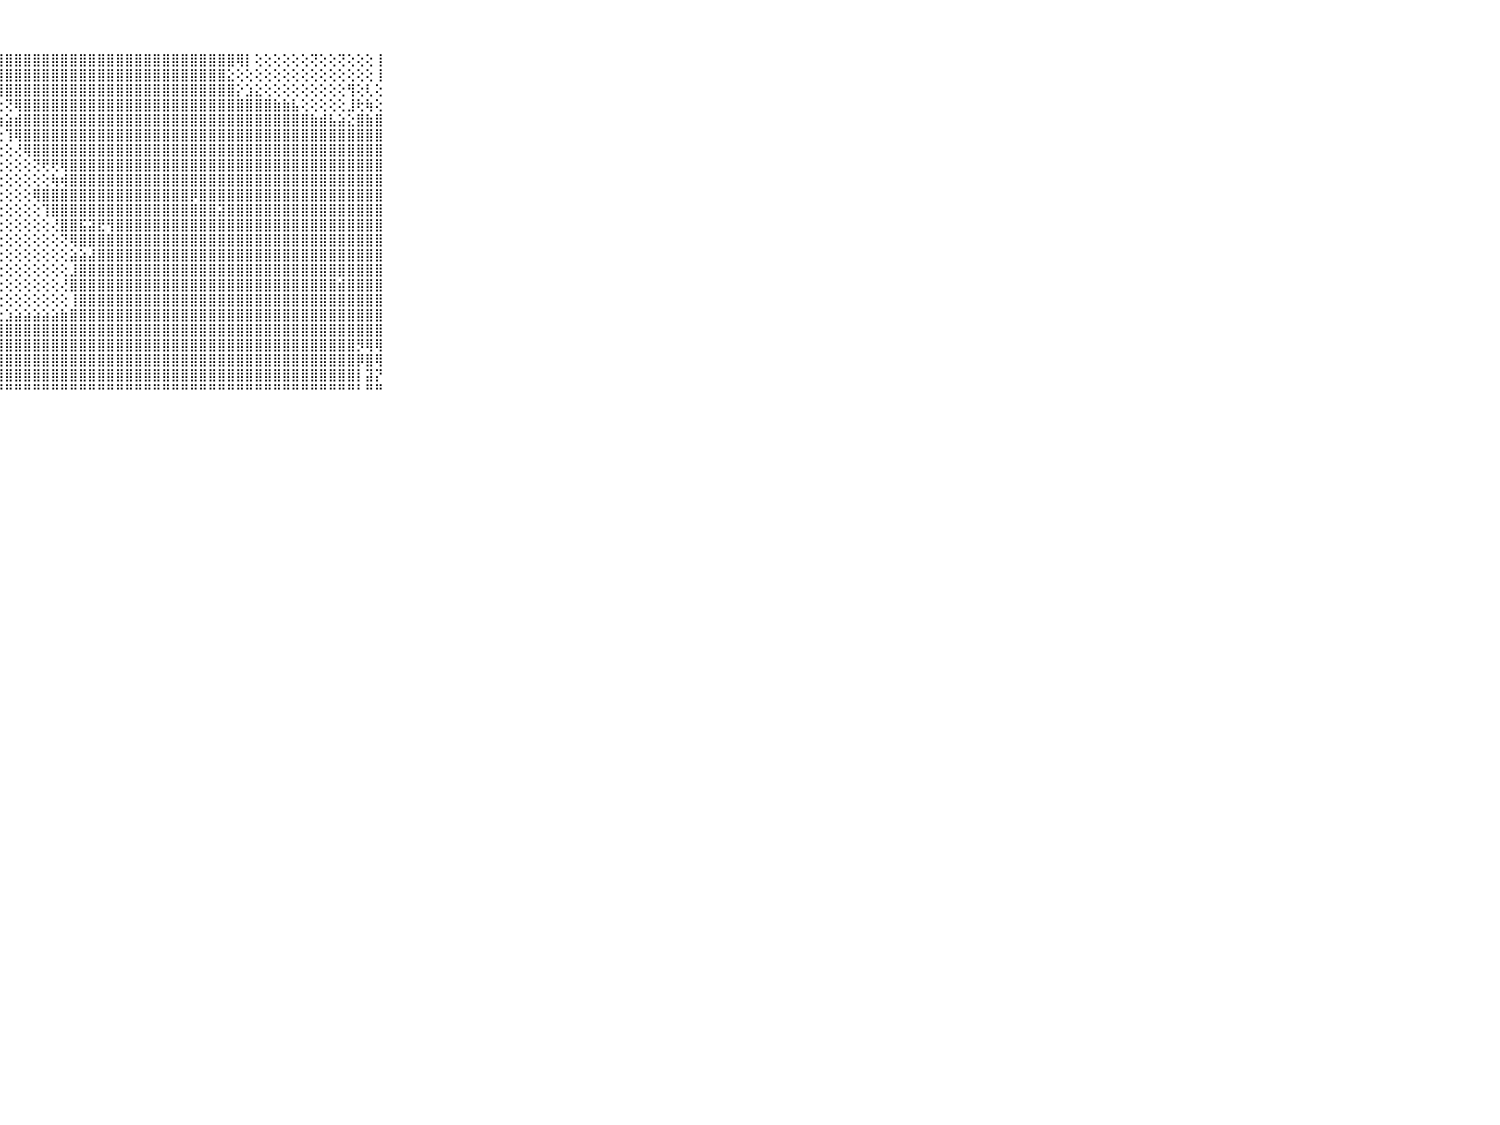

⠀⠀⠀⠀⠀⠀⠀⠀⠀⠀⠀⣿⣿⣿⣿⣿⣿⣿⣿⣿⣿⣿⣿⣿⣿⣿⣿⣿⣿⣿⣿⣿⣿⣿⣿⣿⣿⣿⣿⣿⣿⣿⣿⣿⣿⣿⣿⣿⣿⣿⣿⣿⣿⢿⡇⢕⢕⢕⢕⢕⢕⢝⢕⢕⢝⢕⢕⢕⢸⠀⠀⠀⠀⠀⠀⠀⠀⠀⠀⠀⠀
⠀⠀⠀⠀⠀⠀⠀⠀⠀⠀⠀⣿⣿⣿⣿⣿⣿⣿⣿⣿⣿⣿⣿⣿⣿⣿⣿⣿⣿⣿⣿⣿⣿⣿⣿⣿⣿⣿⣿⣿⣿⣿⣿⣿⣿⣿⣿⣿⣿⣿⣿⣿⣕⢕⢕⢕⢕⢕⢕⢕⢕⢕⢕⢕⢕⢕⢕⢕⢸⠀⠀⠀⠀⠀⠀⠀⠀⠀⠀⠀⠀
⠀⠀⠀⠀⠀⠀⠀⠀⠀⠀⠀⣿⣿⣿⣿⣻⣿⣿⣿⣿⣿⣿⣿⣿⢿⣿⣿⣿⣿⣿⣿⣿⣿⣿⣿⣿⣿⣿⣿⣿⣿⣿⣿⣿⣿⣿⣿⣿⣿⣿⣿⣿⣿⡕⣱⣕⢕⢕⢕⢕⢕⢕⢕⢕⢕⢻⢕⢇⢕⠀⠀⠀⠀⠀⠀⠀⠀⠀⠀⠀⠀
⠀⠀⠀⠀⠀⠀⠀⠀⠀⠀⠀⣾⣽⣽⣿⣿⡿⢿⢝⢝⢕⢕⢕⢕⢕⢕⢕⢕⢝⢿⣿⣿⣿⣿⣿⣿⣿⣿⣿⣿⣿⣿⣿⣿⣿⣿⣿⣿⣿⣿⣿⣿⣿⣿⣿⣿⣿⣷⣷⣧⢕⢕⢕⢕⢕⣸⢗⢷⢕⠀⠀⠀⠀⠀⠀⠀⠀⠀⠀⠀⠀
⠀⠀⠀⠀⠀⠀⠀⠀⠀⠀⠀⣿⣿⣿⣿⢟⢕⢕⢕⢕⢕⢕⢕⢕⢕⢕⢕⢱⣵⣾⣿⣿⣿⣿⣿⣿⣿⣿⣿⣿⣿⣿⣿⣿⣿⣿⣿⣿⣿⣿⣿⣿⣿⣿⣿⣿⣿⣿⣿⣿⣿⣷⣾⣧⣵⣕⣿⣷⣿⠀⠀⠀⠀⠀⠀⠀⠀⠀⠀⠀⠀
⠀⠀⠀⠀⠀⠀⠀⠀⠀⠀⠀⣿⣿⡟⢕⠕⠕⢕⢑⢑⢕⢕⢕⢕⢕⢕⢕⢕⢹⢿⣿⣿⣿⣿⣿⣿⣿⣿⣿⣿⣿⣿⣿⣿⣿⣿⣿⣿⣿⣿⣿⣿⣿⣿⣿⣿⣿⣿⣿⣿⣿⣿⣿⣿⣿⣿⣿⣿⣿⠀⠀⠀⠀⠀⠀⠀⠀⠀⠀⠀⠀
⠀⠀⠀⠀⠀⠀⠀⠀⠀⠀⠀⣿⡟⢕⢁⠀⠁⠄⢁⢕⢕⢕⢕⢕⢕⢕⢕⢕⢕⢜⢿⣿⣿⣿⣿⣿⣿⣿⣿⣿⣿⣿⣿⣿⣿⣿⣿⣿⣿⣿⣿⣿⣿⣿⣿⣿⣿⣿⣿⣿⣿⣿⣿⣿⣿⣿⣿⣿⣿⠀⠀⠀⠀⠀⠀⠀⠀⠀⠀⠀⠀
⠀⠀⠀⠀⠀⠀⠀⠀⠀⠀⠀⣿⡏⢅⠀⠀⢁⢅⢅⢕⢕⢔⢕⢕⢕⢕⢕⢕⢕⢕⢕⢝⢟⢟⢿⣿⣿⣿⣿⣿⣿⣿⣿⣿⣿⣿⣿⣿⣿⣿⣿⣿⣿⣿⣿⣿⣿⣿⣿⣿⣿⣿⣿⣿⣿⣿⣿⣿⣿⠀⠀⠀⠀⠀⠀⠀⠀⠀⠀⠀⠀
⠀⠀⠀⠀⠀⠀⠀⠀⠀⠀⠀⣿⢇⠁⠀⠅⢕⢕⢕⢕⢕⢕⢕⢕⢕⢕⢕⢕⢕⢕⢕⢕⢕⢷⢾⣿⣿⣿⣿⣿⣿⣿⣿⣿⣿⣿⣿⣿⣿⣿⣿⣿⣿⣿⣿⣿⣿⣿⣿⣿⣿⣿⣿⣿⣿⣿⣿⣿⣿⠀⠀⠀⠀⠀⠀⠀⠀⠀⠀⠀⠀
⠀⠀⠀⠀⠀⠀⠀⠀⠀⠀⠀⢏⢕⢄⠄⢐⢕⢕⢕⢕⢕⢕⢕⢕⢕⢕⢕⢕⢕⢕⢕⢿⣿⣿⣿⣿⣿⣿⣿⣿⣿⣿⣿⣿⣿⣿⣿⣿⡿⣿⣿⣿⣿⣿⣿⣿⣿⣿⣿⣿⣿⣿⣿⣿⣿⣿⣿⣿⣿⠀⠀⠀⠀⠀⠀⠀⠀⠀⠀⠀⠀
⠀⠀⠀⠀⠀⠀⠀⠀⠀⠀⠀⣧⣕⢕⠀⠕⢔⢕⢕⢕⢕⢕⢕⢕⢕⢕⢕⢕⢕⢕⢕⢕⢹⣿⣿⣿⣿⣿⣿⣿⣿⣿⣿⣿⣿⣿⣿⣿⣿⣿⣿⣽⣿⣿⣿⣿⣿⣿⣿⣿⣿⣿⣿⣿⣿⣿⣿⣿⣿⠀⠀⠀⠀⠀⠀⠀⠀⠀⠀⠀⠀
⠀⠀⠀⠀⠀⠀⠀⠀⠀⠀⠀⣿⣷⣷⣕⢑⢕⢕⢕⢕⢕⢕⢕⢕⢕⢕⢕⢕⢕⢕⢕⢕⢕⢜⣿⣿⣯⣽⣟⢻⣿⣿⣿⣿⣿⣿⣿⣿⣿⣿⣿⣿⣿⣿⣿⣿⣿⣿⣿⣿⣿⣿⣿⣿⣿⣿⣿⣿⣿⠀⠀⠀⠀⠀⠀⠀⠀⠀⠀⠀⠀
⠀⠀⠀⠀⠀⠀⠀⠀⠀⠀⠀⣿⣿⣿⣿⢕⢕⢕⢕⢕⢕⢕⢕⢕⢕⢕⢕⢕⢕⢕⢕⢕⢕⢕⢝⢿⣿⣿⣿⣿⣿⣿⣿⣿⣿⣿⣿⣿⣿⣿⣿⣿⣿⣿⣿⣿⣿⣿⣿⣿⣿⣿⣿⣿⣿⣿⣿⣿⣿⠀⠀⠀⠀⠀⠀⠀⠀⠀⠀⠀⠀
⠀⠀⠀⠀⠀⠀⠀⠀⠀⠀⠀⣿⣿⣿⡧⢕⢕⢕⢕⢕⢕⢕⢕⢕⢕⢕⢕⢕⢕⢕⢕⢕⢕⢕⢕⣵⣵⣼⣿⣿⣿⣿⣿⣿⣿⣿⣿⣿⣿⣿⣿⣿⣿⣿⣿⣿⣿⣿⣿⣿⣿⣿⣿⣿⣿⣿⣿⣿⣿⠀⠀⠀⠀⠀⠀⠀⠀⠀⠀⠀⠀
⠀⠀⠀⠀⠀⠀⠀⠀⠀⠀⠀⣿⣿⣿⢕⢕⢕⢕⢕⢕⢕⢕⢕⢕⢕⢕⢕⢕⢕⢕⢕⢕⢕⢕⢕⣸⣿⣿⣿⣿⣿⣿⣿⣿⣿⣿⣿⣿⣿⣿⣿⣿⣿⣿⣿⣿⣿⣿⣿⣿⣿⣿⣿⣿⣿⣿⣿⣿⣿⠀⠀⠀⠀⠀⠀⠀⠀⠀⠀⠀⠀
⠀⠀⠀⠀⠀⠀⠀⠀⠀⠀⠀⣿⣿⣿⡇⢕⢕⢕⢕⢕⢕⢕⢕⢕⢕⢕⢕⢕⢕⢕⢕⢕⢕⢕⢜⣿⣿⣿⣿⣿⣿⣿⣿⣿⣿⣿⣿⣿⣿⣿⣿⣿⣿⣿⣿⣿⣿⣿⣿⣿⣿⣿⣿⣿⣾⣿⣿⣿⣿⠀⠀⠀⠀⠀⠀⠀⠀⠀⠀⠀⠀
⠀⠀⠀⠀⠀⠀⠀⠀⠀⠀⠀⣿⣿⣿⣿⣷⣵⣕⢕⢕⢕⢕⢕⢕⢕⢕⢕⢕⢕⢕⢕⢕⢕⢕⢕⢸⣿⣿⣿⣿⣿⣿⣿⣿⣿⣿⣿⣿⣿⣿⣿⣿⣿⣿⣿⣿⣿⣿⣿⣿⣿⣿⣿⣿⣿⣿⣿⣿⣿⠀⠀⠀⠀⠀⠀⠀⠀⠀⠀⠀⠀
⠀⠀⠀⠀⠀⠀⠀⠀⠀⠀⠀⣿⣿⣿⣿⣿⣿⣿⣿⣧⣵⡕⢕⢕⢕⢕⢕⣕⣱⣵⣵⣵⣵⣵⣷⣿⣿⣿⣿⣿⣿⣿⣿⣿⣿⣿⣿⣿⣿⣿⣿⣿⣿⣿⣿⣿⣿⣿⣿⣿⣿⣿⣿⣿⣿⣿⣿⣿⣿⠀⠀⠀⠀⠀⠀⠀⠀⠀⠀⠀⠀
⠀⠀⠀⠀⠀⠀⠀⠀⠀⠀⠀⣿⣿⣿⣿⣿⣿⣿⣿⣿⣿⣿⣷⣵⣕⢕⣾⣿⣿⣿⣿⣿⣿⣿⣿⣿⣿⣿⣿⣿⣿⣿⣿⣿⣿⣿⣿⣿⣿⣿⣿⣿⣿⣿⣿⣿⣿⣿⣿⣿⣿⣿⣿⣿⣿⣿⣿⣿⣿⠀⠀⠀⠀⠀⠀⠀⠀⠀⠀⠀⠀
⠀⠀⠀⠀⠀⠀⠀⠀⠀⠀⠀⡟⢻⢿⣿⣿⣿⣿⣿⣿⣿⣿⣿⣿⣿⣿⣿⣿⣿⣿⣿⣿⣿⣿⣿⣿⣿⣿⣿⣿⣿⣿⣿⣿⣿⣿⣿⣿⣿⣿⣿⣿⣿⣿⣿⣿⣿⣿⣿⣿⣿⣿⣿⣿⣿⣿⡻⢿⢿⠀⠀⠀⠀⠀⠀⠀⠀⠀⠀⠀⠀
⠀⠀⠀⠀⠀⠀⠀⠀⠀⠀⠀⣿⣿⣿⣿⣿⣿⣿⣿⣿⣿⣿⣿⣿⣿⣿⣿⣿⣿⣿⣿⣿⣿⣿⣿⣿⣿⣿⣿⣿⣿⣿⣿⣿⣿⣿⣿⣿⣿⣿⣿⣿⣿⣿⣿⣿⣿⣿⣿⣿⣿⣿⣿⣿⣿⣿⡿⣿⢿⠀⠀⠀⠀⠀⠀⠀⠀⠀⠀⠀⠀
⠀⠀⠀⠀⠀⠀⠀⠀⠀⠀⠀⣿⣿⣿⣿⣿⣿⣿⣿⣿⣿⣿⣿⣿⣿⣿⣿⣿⣿⣿⣿⣿⣿⣿⣿⣿⣿⣿⣿⣿⣿⣿⣿⣿⣿⣿⣿⣿⣿⣿⣿⣿⣿⣿⣿⣿⣿⣿⣿⣿⣿⣿⣿⣿⣿⣿⡇⣽⡝⠀⠀⠀⠀⠀⠀⠀⠀⠀⠀⠀⠀
⠀⠀⠀⠀⠀⠀⠀⠀⠀⠀⠀⠛⠛⠛⠛⠛⠛⠛⠛⠛⠛⠛⠛⠛⠛⠛⠛⠛⠛⠛⠛⠛⠛⠛⠛⠛⠛⠛⠛⠛⠛⠛⠛⠛⠛⠛⠛⠛⠛⠛⠛⠛⠛⠛⠛⠛⠛⠛⠛⠛⠛⠛⠛⠛⠛⠛⠃⠛⠛⠀⠀⠀⠀⠀⠀⠀⠀⠀⠀⠀⠀